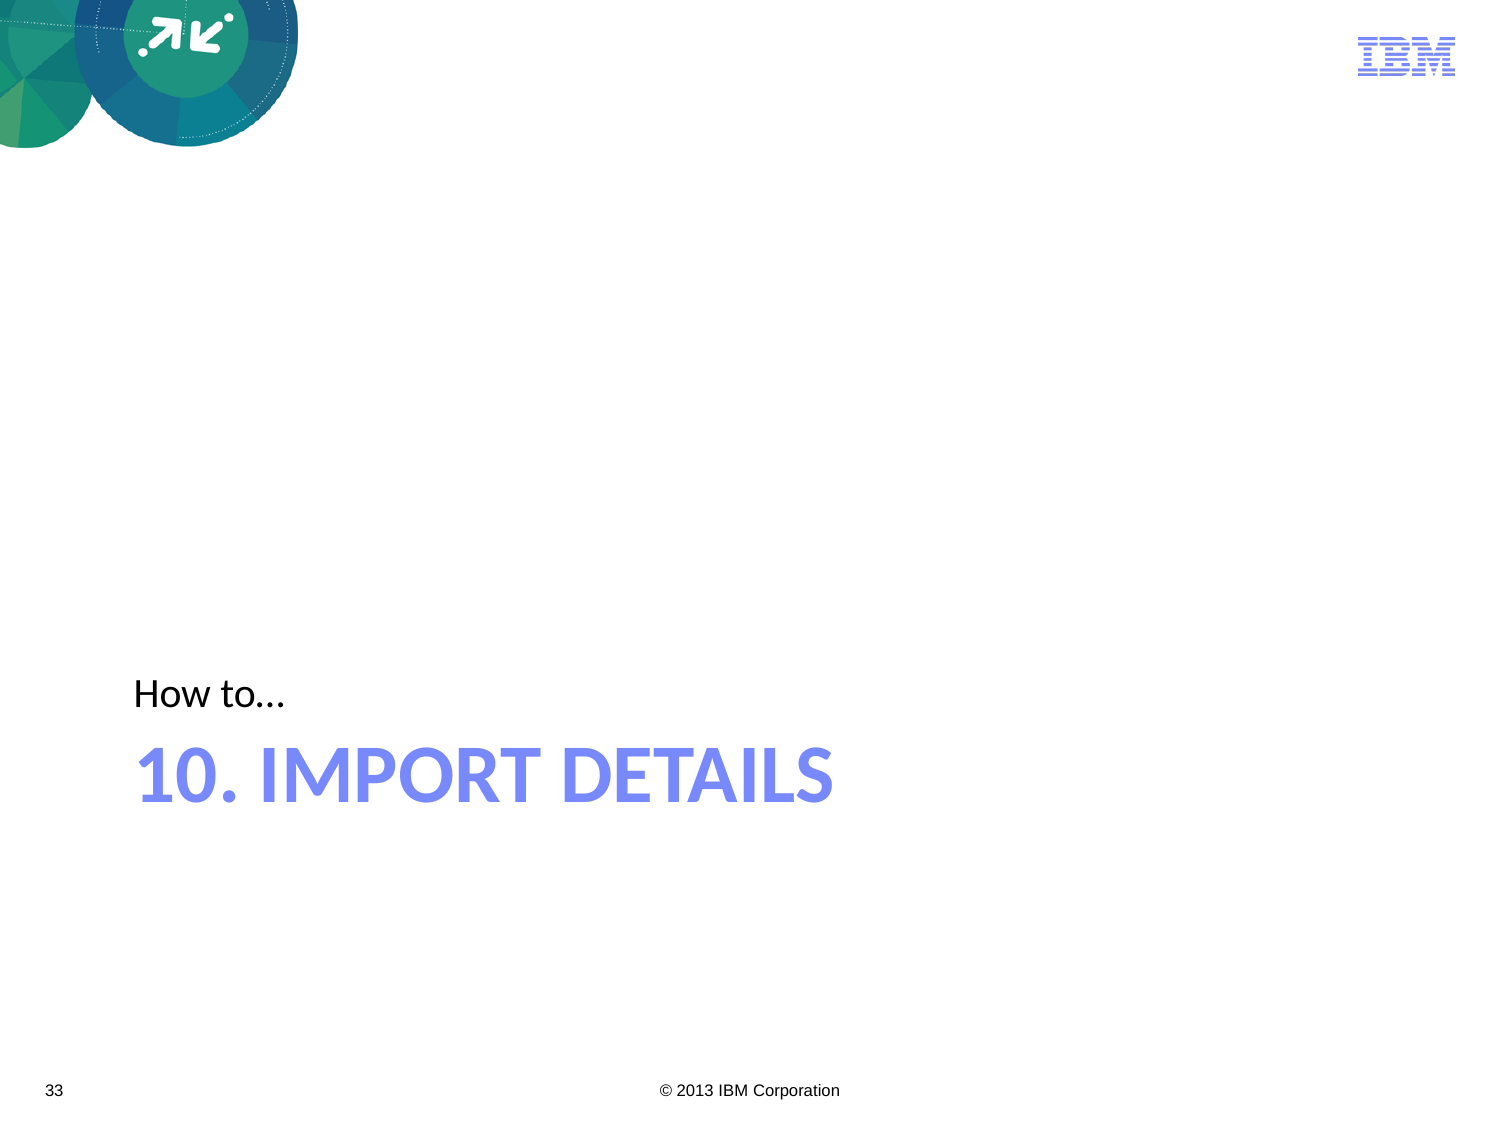

How to…
# 10. Import Details
33